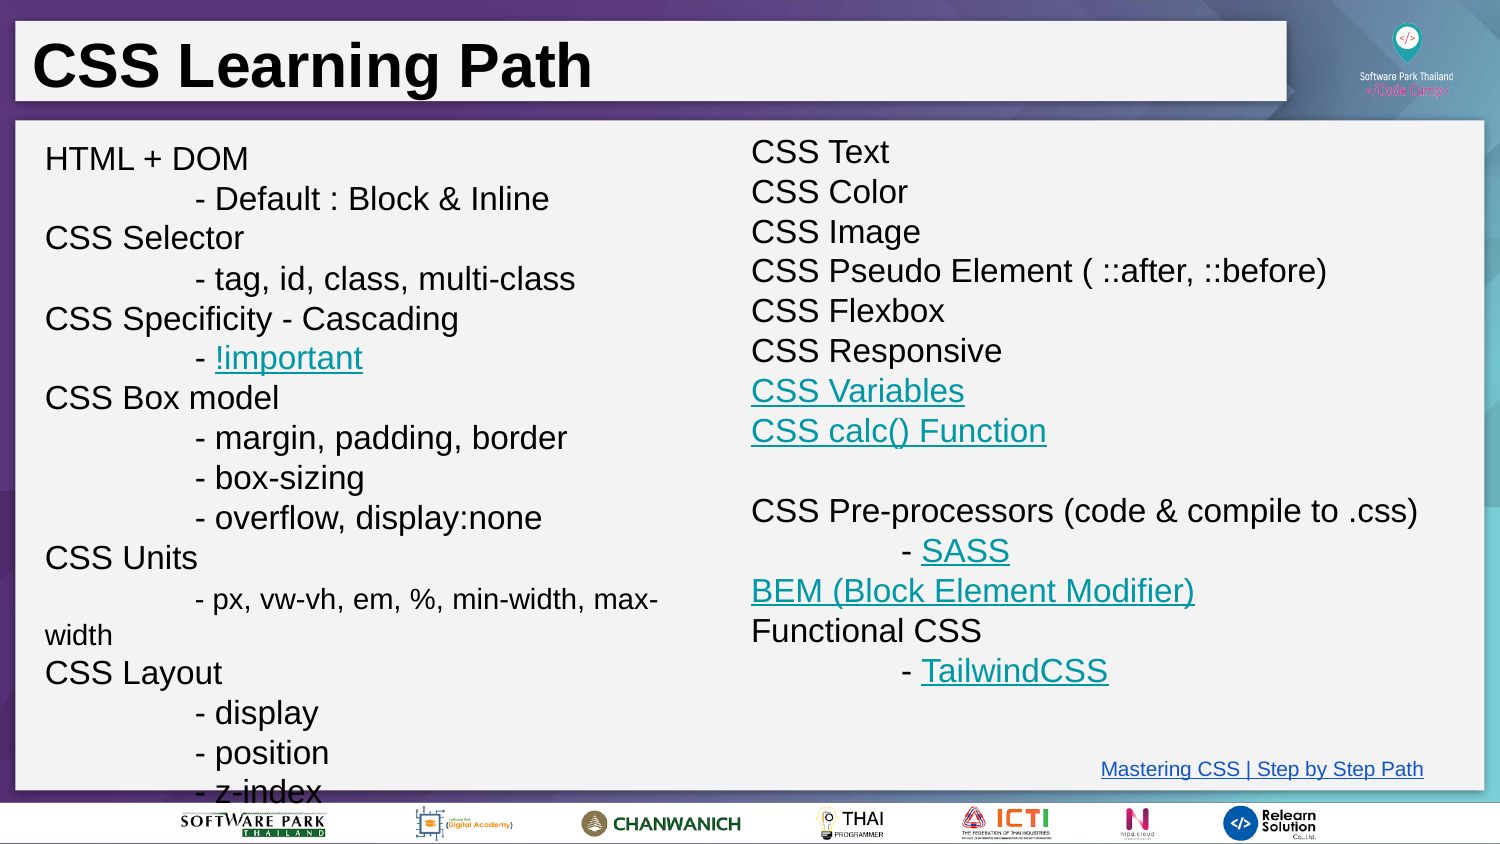

CSS Learning Path
CSS Text
CSS Color
CSS Image
CSS Pseudo Element ( ::after, ::before)
CSS Flexbox
CSS Responsive
CSS Variables
CSS calc() Function

CSS Pre-processors (code & compile to .css)
	- SASS
BEM (Block Element Modifier)
Functional CSS
	- TailwindCSS

HTML + DOM
	- Default : Block & Inline
CSS Selector
	- tag, id, class, multi-class
CSS Specificity - Cascading
	- !important
CSS Box model
	- margin, padding, border
	- box-sizing
	- overflow, display:none
CSS Units
	- px, vw-vh, em, %, min-width, max-width
CSS Layout
	- display
	- position
	- z-index

Mastering CSS | Step by Step Path